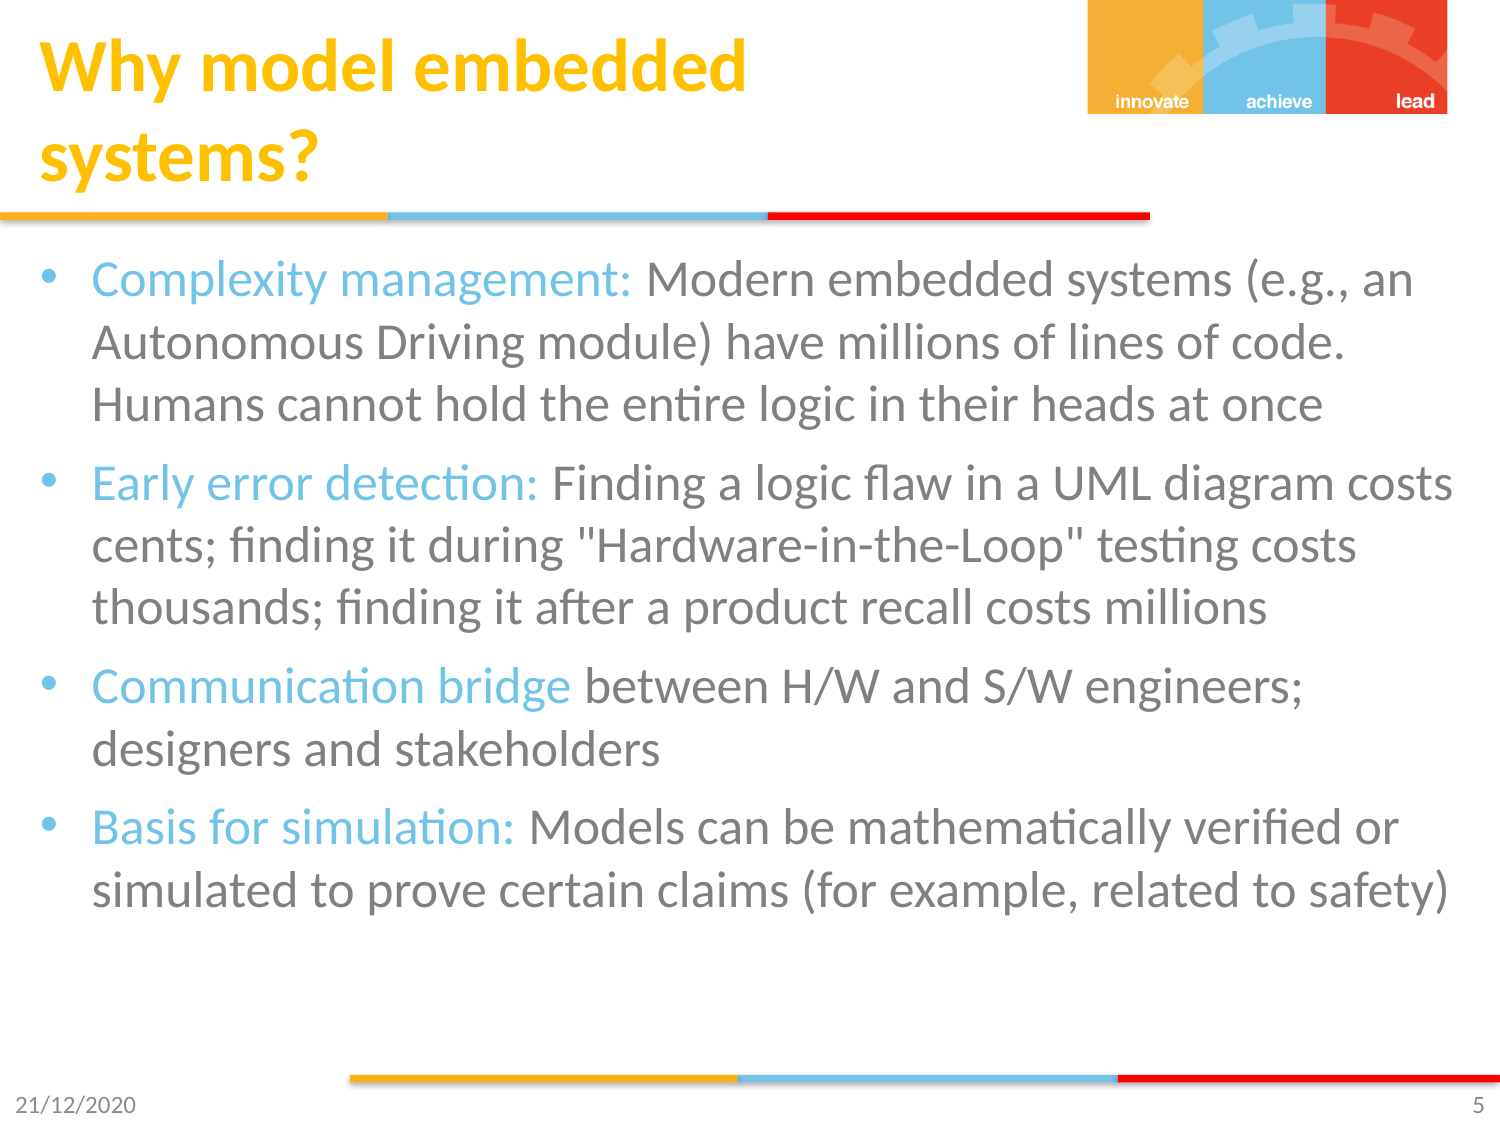

# Why model embedded systems?
Complexity management: Modern embedded systems (e.g., an Autonomous Driving module) have millions of lines of code. Humans cannot hold the entire logic in their heads at once
Early error detection: Finding a logic flaw in a UML diagram costs cents; finding it during "Hardware-in-the-Loop" testing costs thousands; finding it after a product recall costs millions
Communication bridge between H/W and S/W engineers; designers and stakeholders
Basis for simulation: Models can be mathematically verified or simulated to prove certain claims (for example, related to safety)
21/12/2020
5